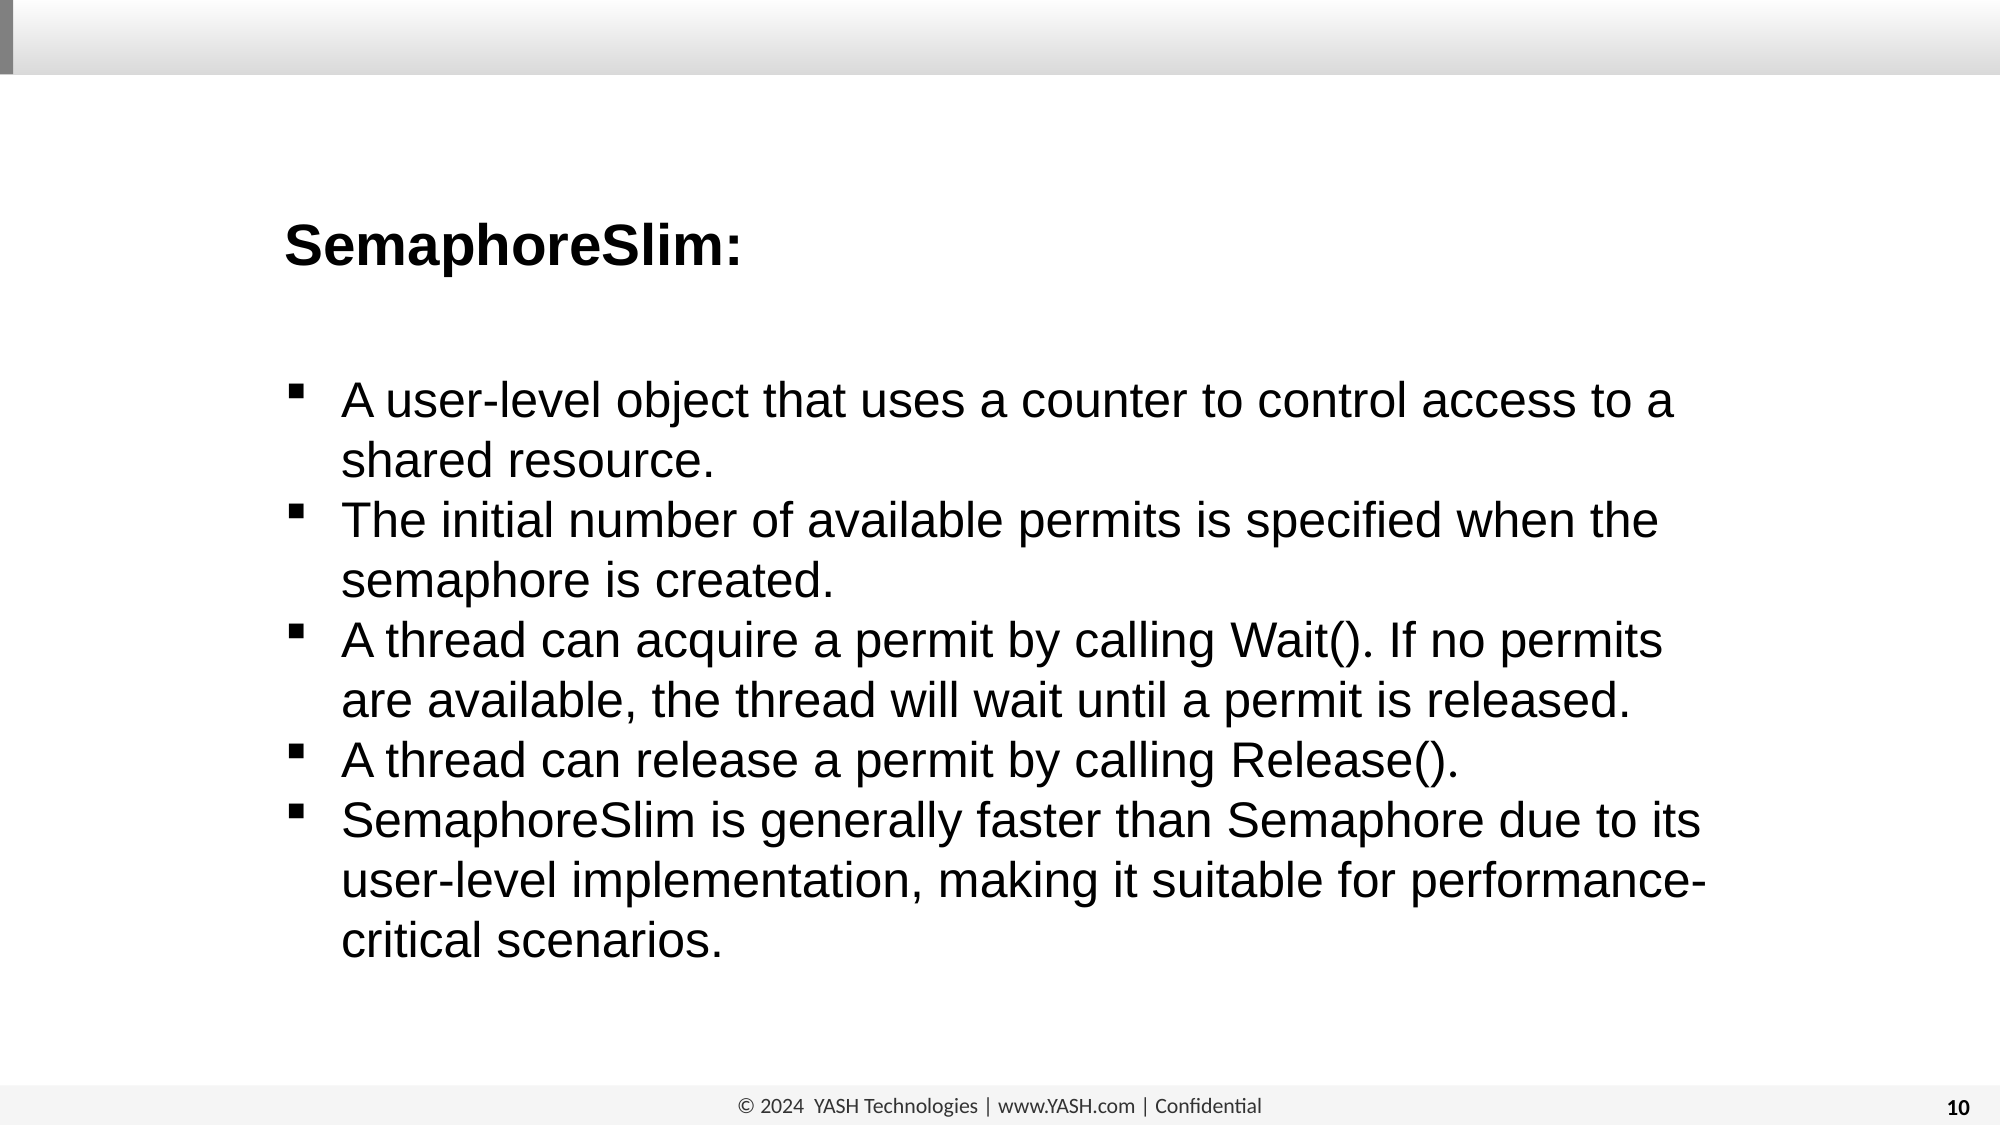

SemaphoreSlim:

A user-level object that uses a counter to control access to a shared resource.
The initial number of available permits is specified when the semaphore is created.
A thread can acquire a permit by calling Wait(). If no permits are available, the thread will wait until a permit is released.
A thread can release a permit by calling Release().
SemaphoreSlim is generally faster than Semaphore due to its user-level implementation, making it suitable for performance-critical scenarios.